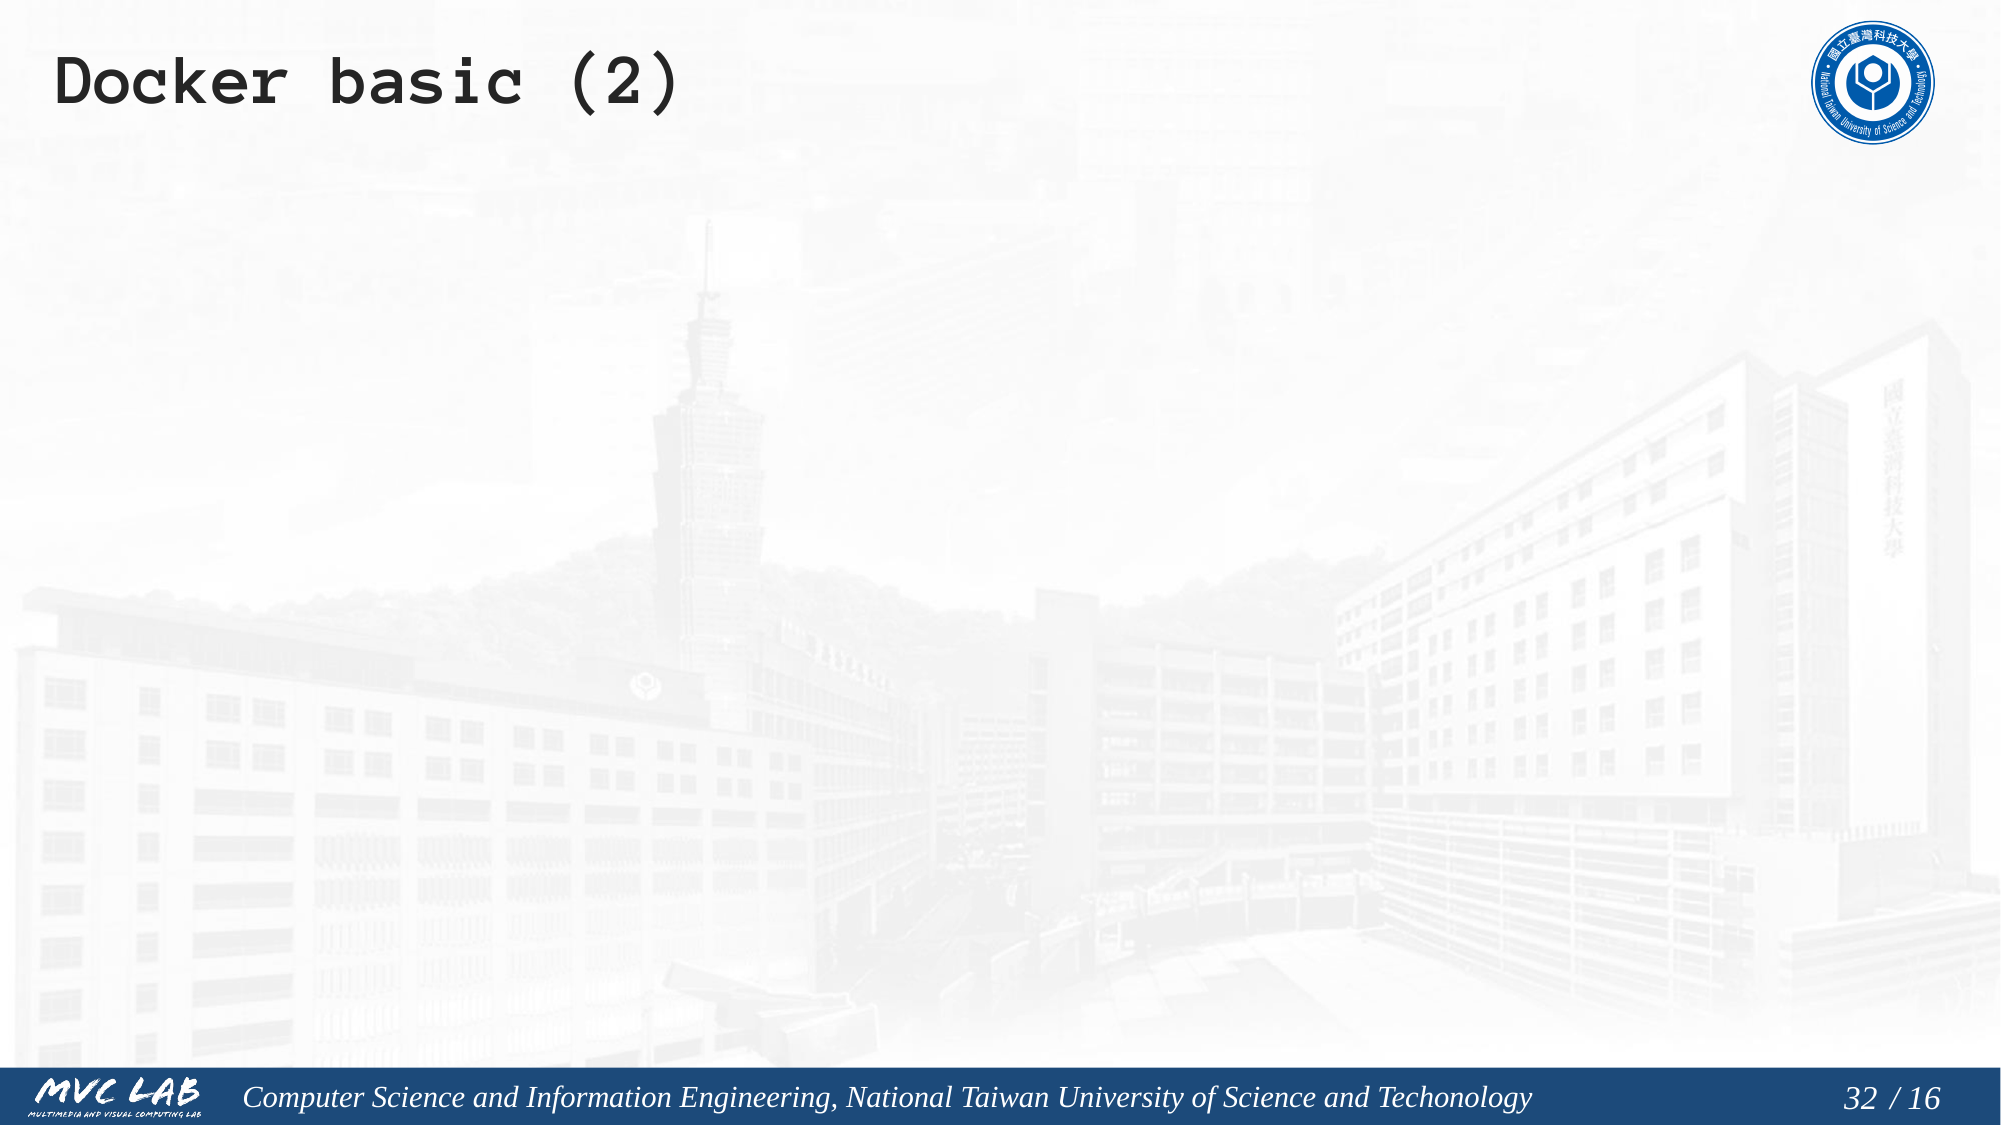

# Docker basic (2)

32
/ 16